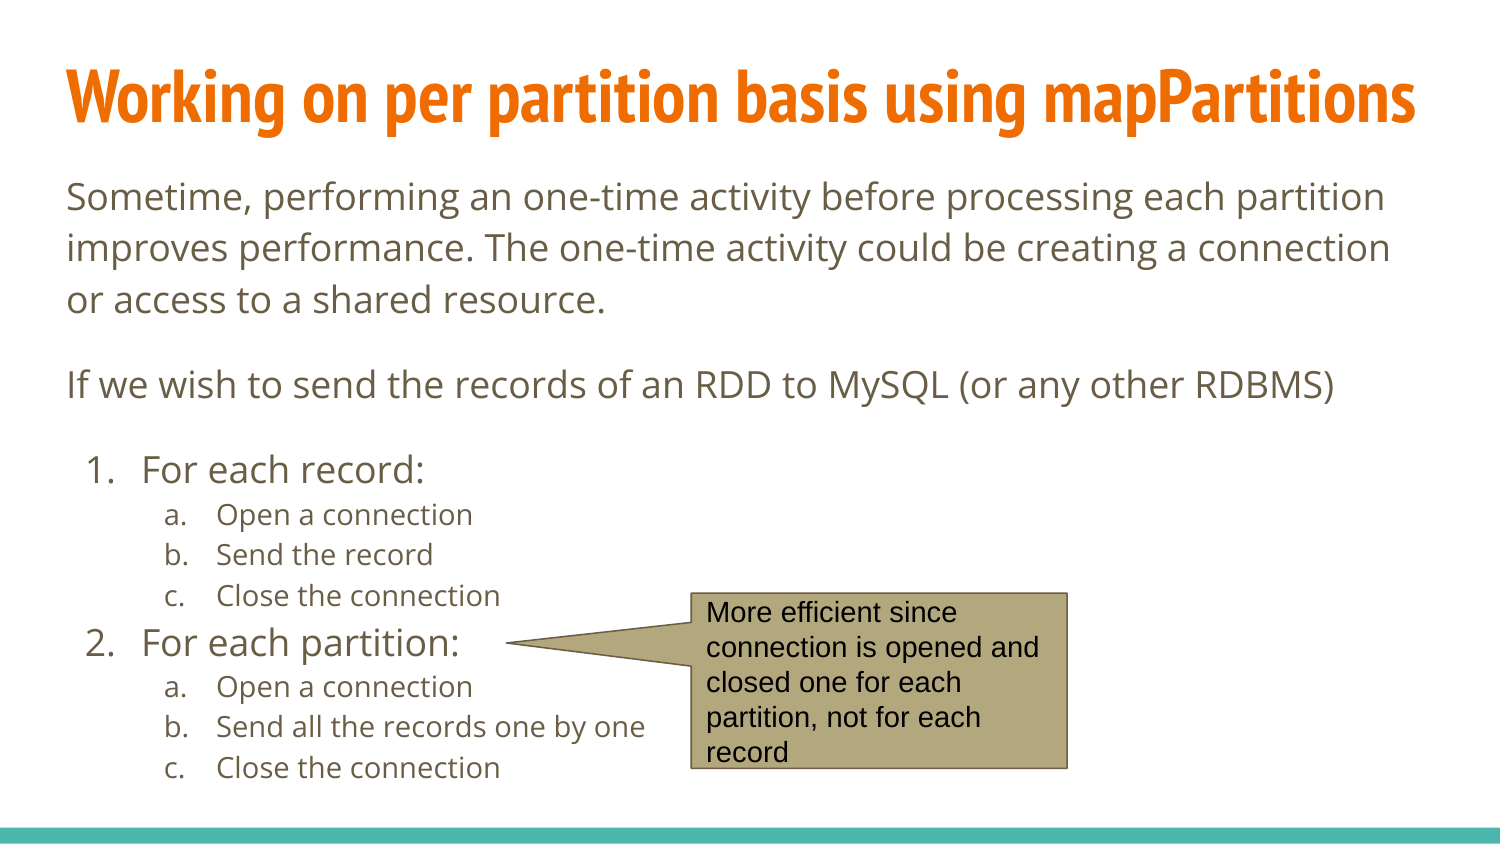

# Working on per partition basis using mapPartitions
Sometime, performing an one-time activity before processing each partition improves performance. The one-time activity could be creating a connection or access to a shared resource.
If we wish to send the records of an RDD to MySQL (or any other RDBMS)
For each record:
Open a connection
Send the record
Close the connection
For each partition:
Open a connection
Send all the records one by one
Close the connection

More efficient since connection is opened and closed one for each partition, not for each record